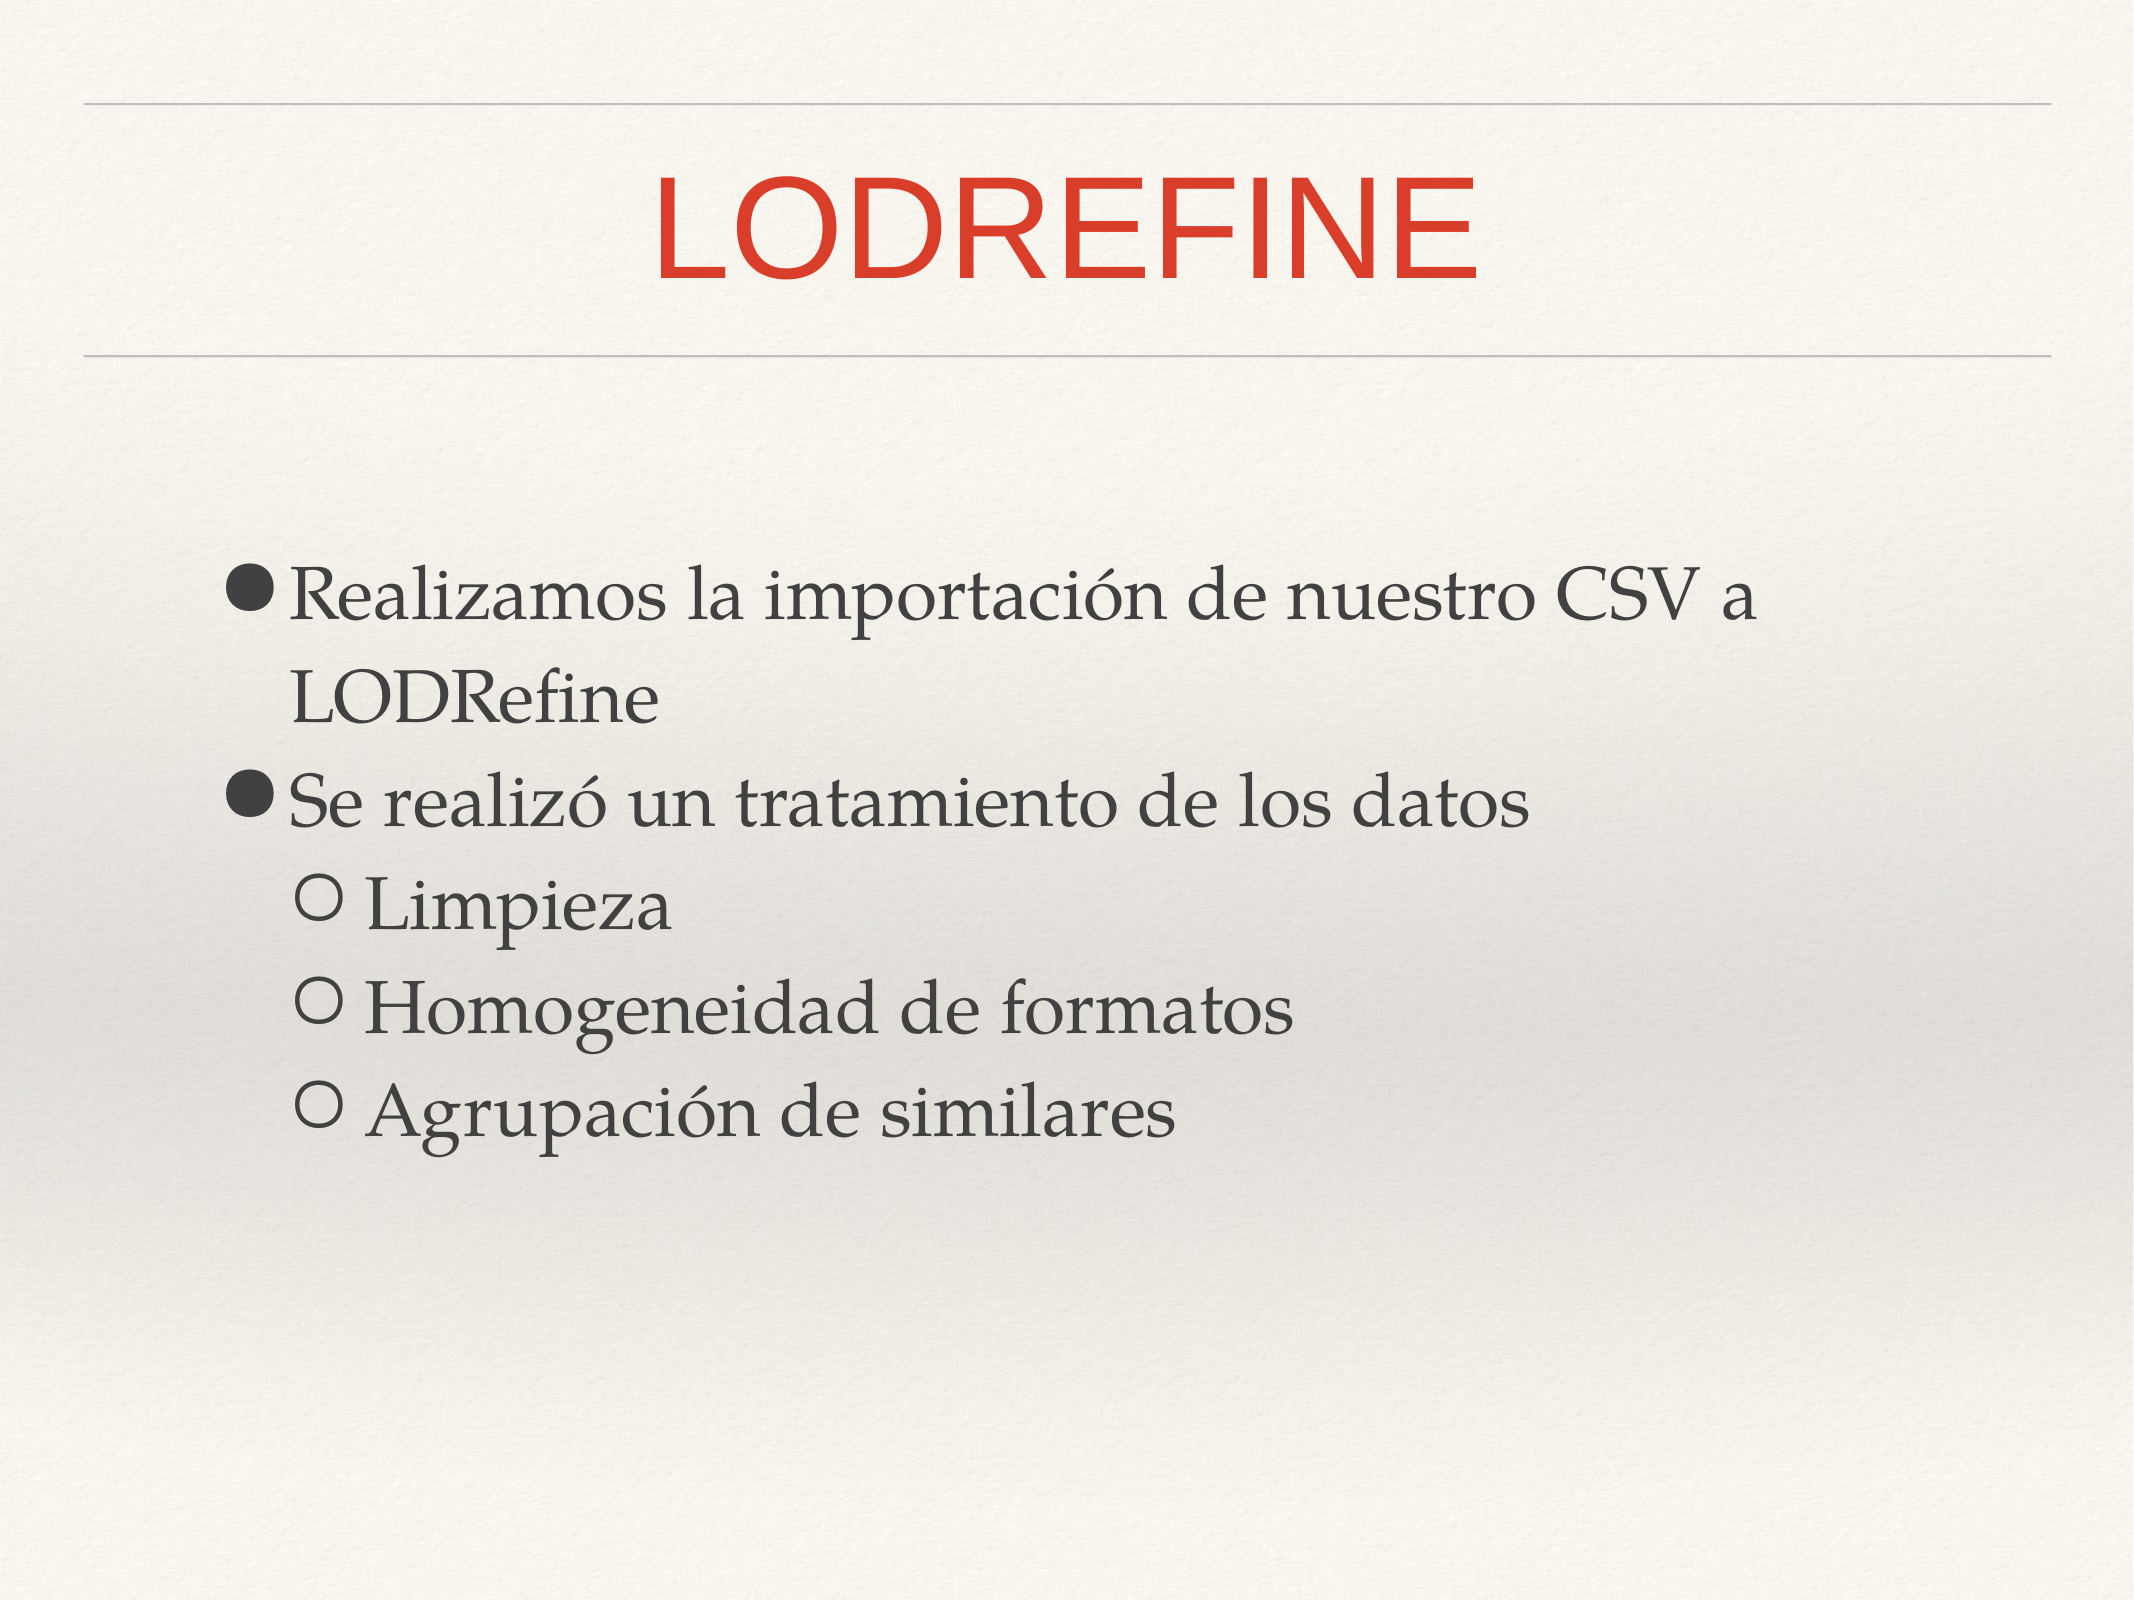

# LODREFINE
Realizamos la importación de nuestro CSV a LODRefine
Se realizó un tratamiento de los datos
Limpieza
Homogeneidad de formatos
Agrupación de similares